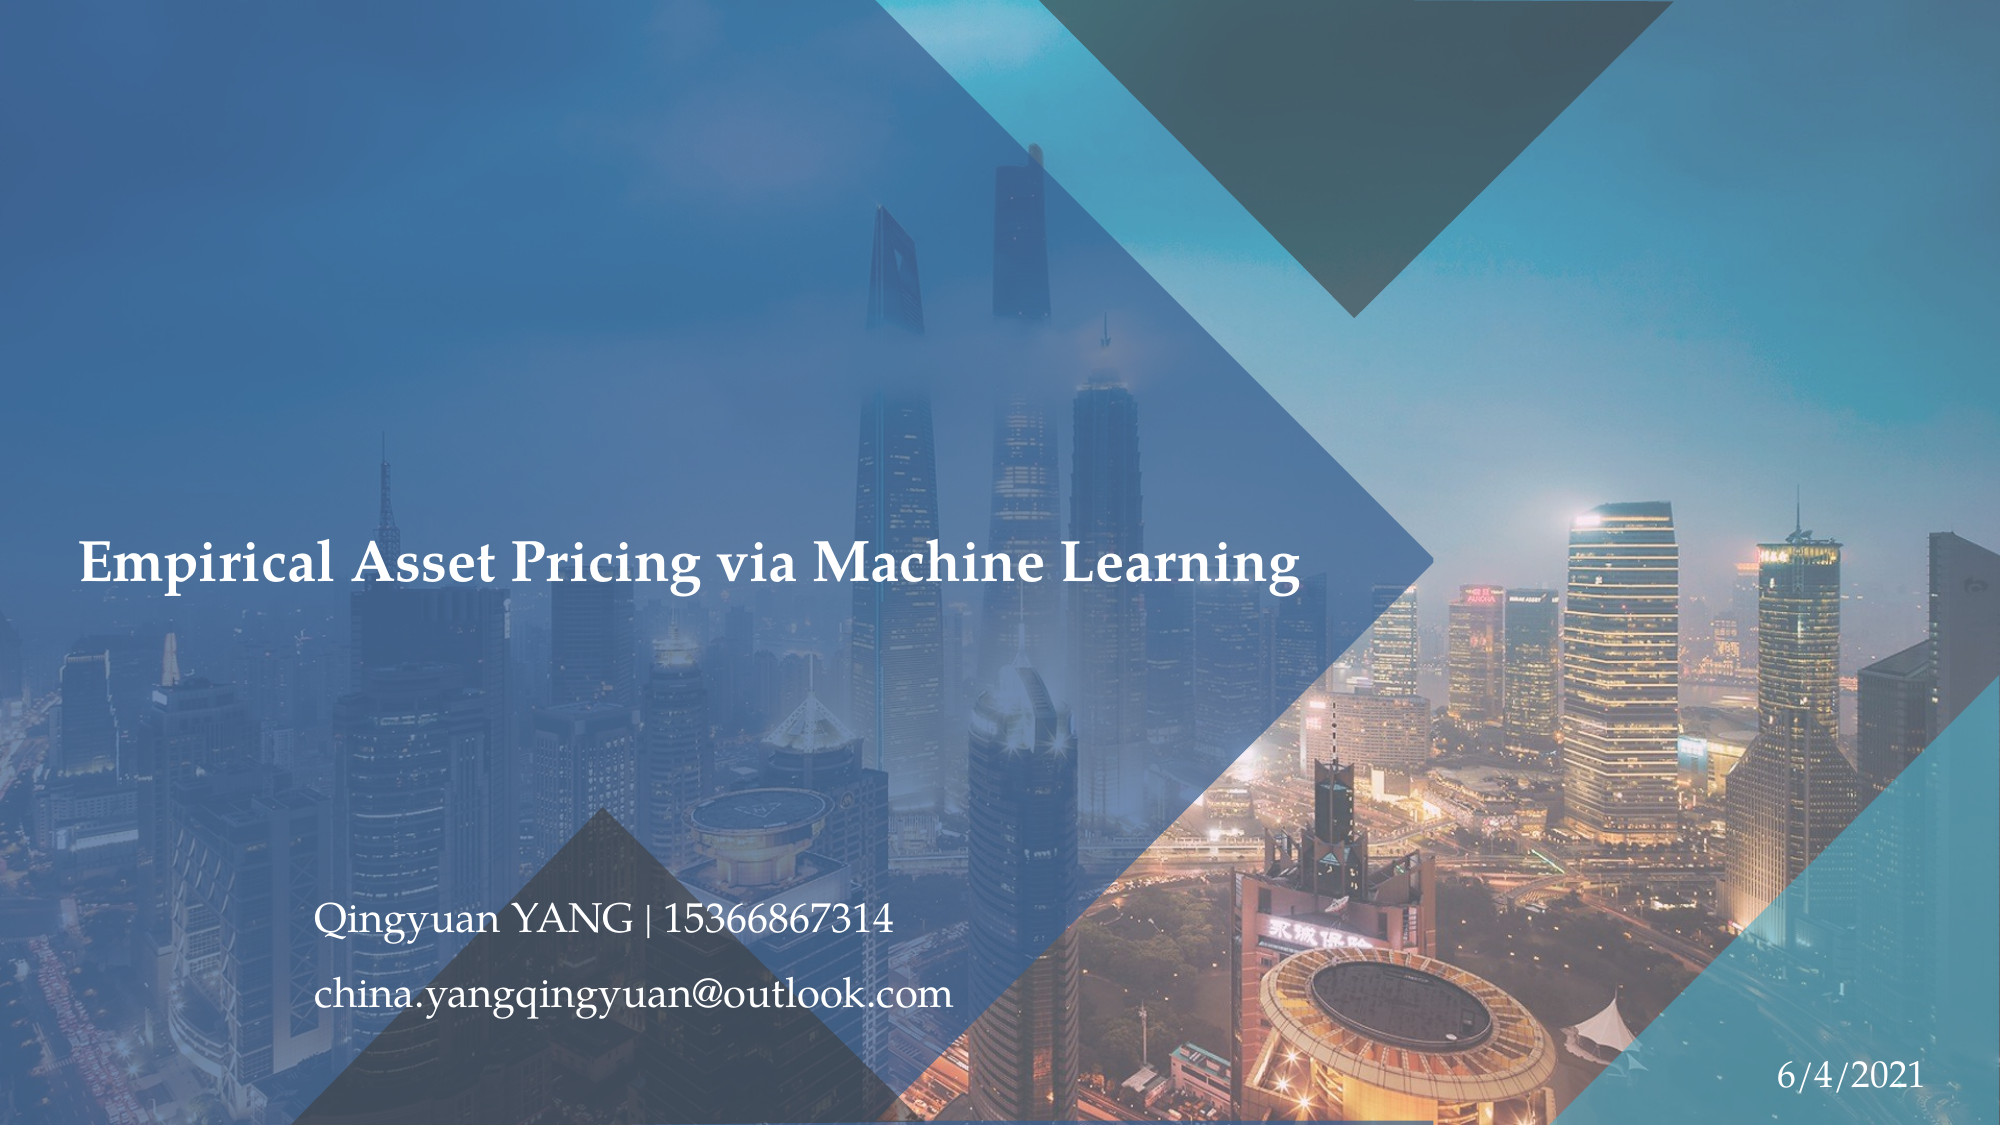

# Empirical Asset Pricing via Machine Learning
6/4/2021